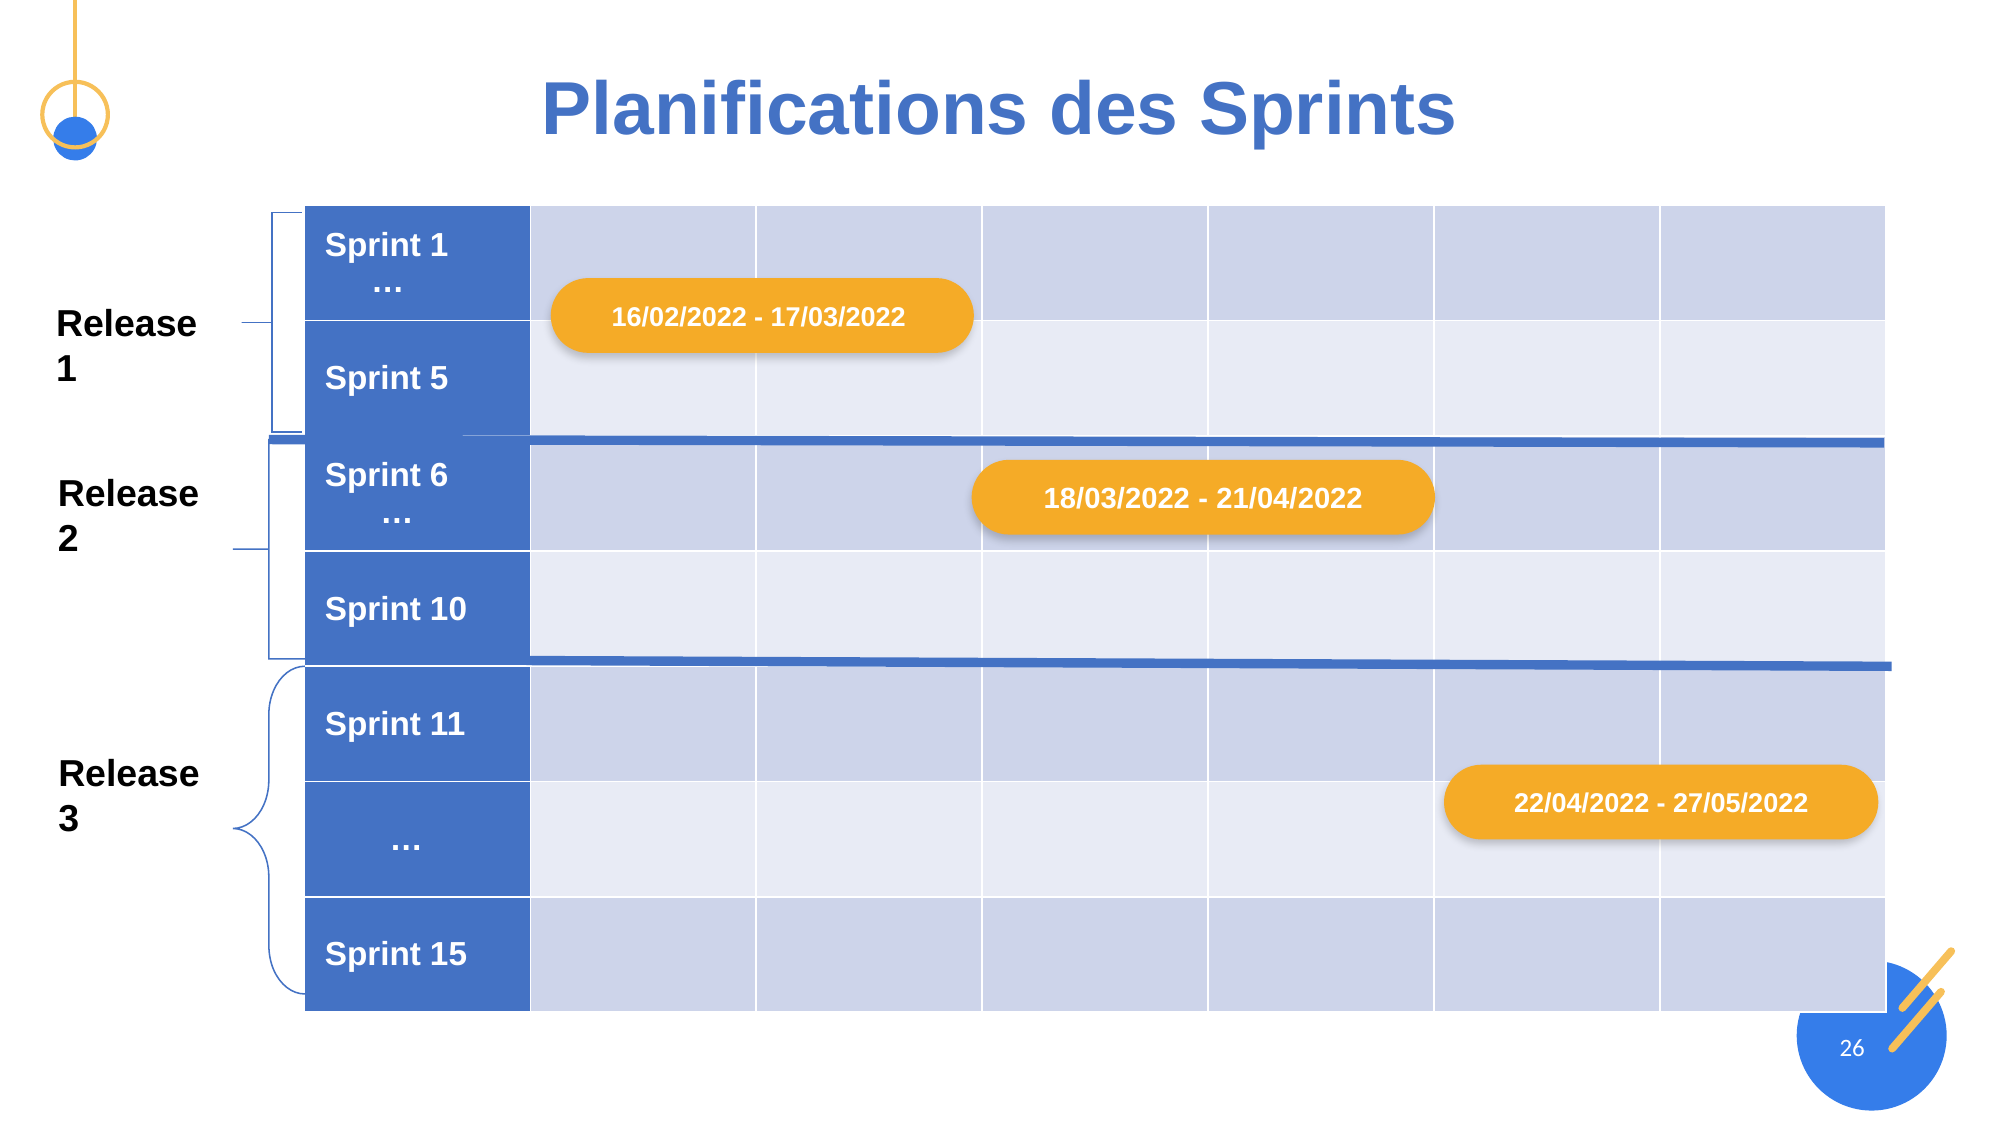

Planifications des Sprints
| Sprint 1 … |  |  |  |  |  |  |
| --- | --- | --- | --- | --- | --- | --- |
| Sprint 5 |  |  |  |  |  |  |
| Sprint 6 … |  |  |  |  |  |  |
| Sprint 10 |  |  |  |  |  |  |
| Sprint 11 |  |  |  |  |  |  |
| … |  |  |  |  |  |  |
| Sprint 15 |  |  |  |  |  |  |

16/02/2022 - 17/03/2022
Release 1

18/03/2022 - 21/04/2022
Release 2

Release 3
22/04/2022 - 27/05/2022
26